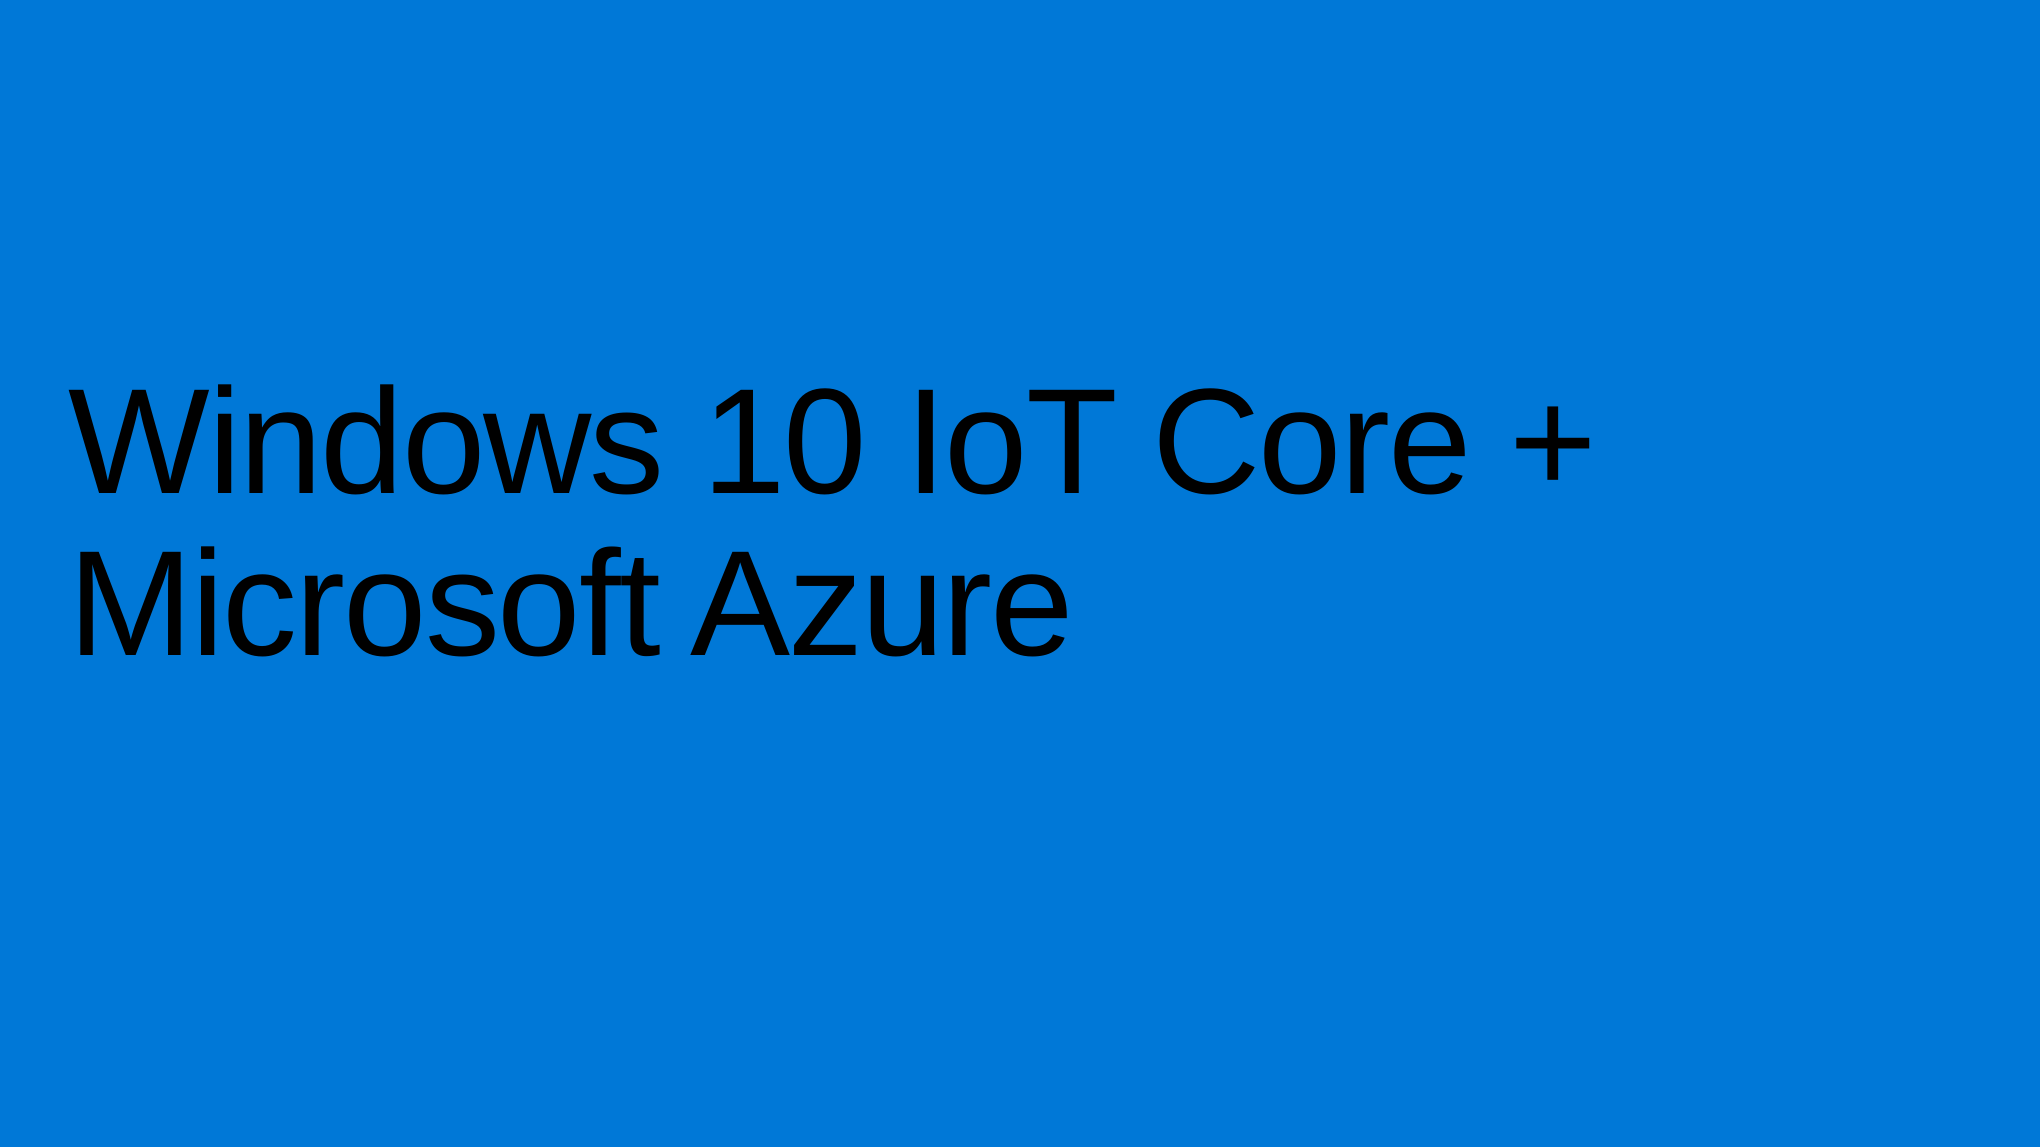

# Windows 10 IoT Core + Microsoft Azure